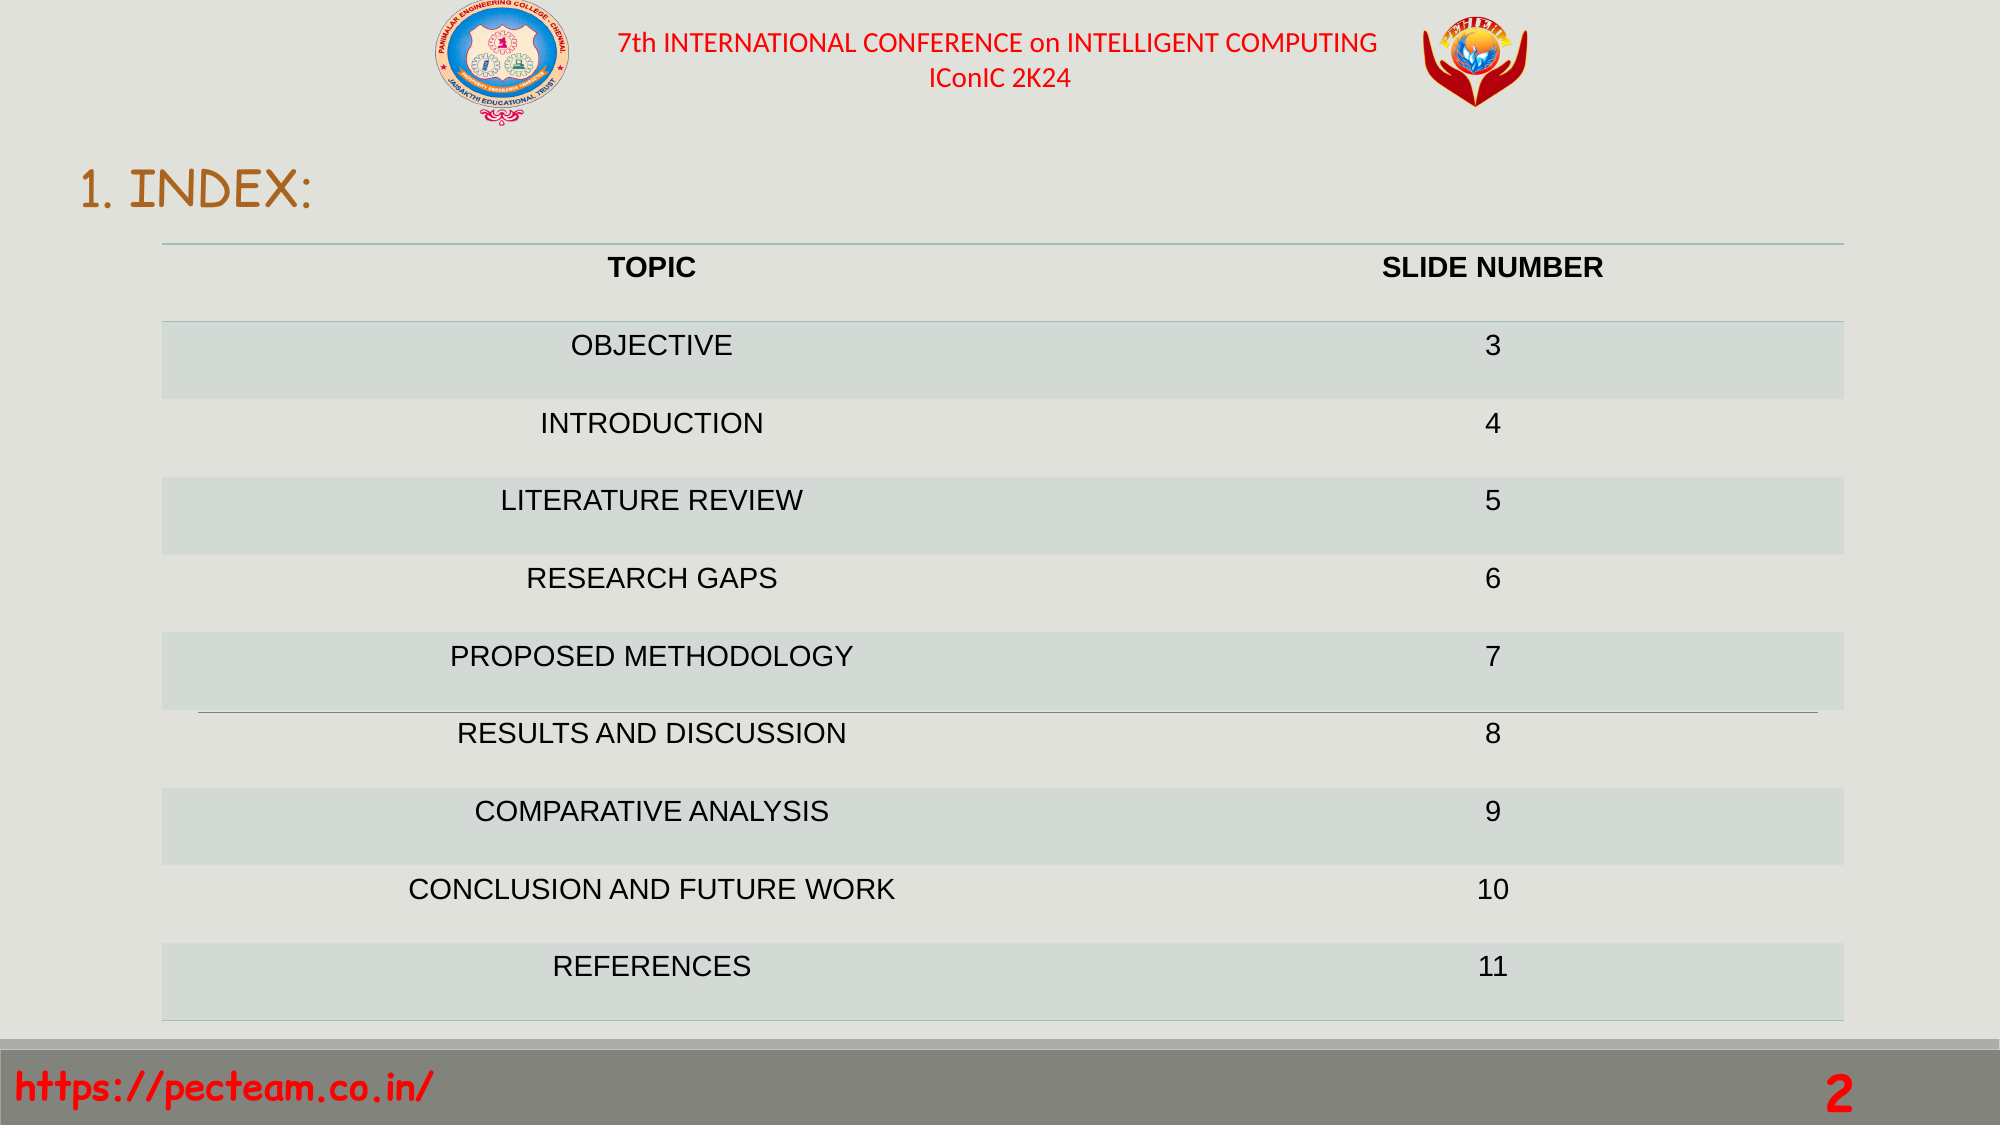

1. INDEX:
| TOPIC | SLIDE NUMBER |
| --- | --- |
| OBJECTIVE | 3 |
| INTRODUCTION | 4 |
| LITERATURE REVIEW | 5 |
| RESEARCH GAPS | 6 |
| PROPOSED METHODOLOGY | 7 |
| RESULTS AND DISCUSSION | 8 |
| COMPARATIVE ANALYSIS | 9 |
| CONCLUSION AND FUTURE WORK | 10 |
| REFERENCES | 11 |
2
 https://pecteam.co.in/